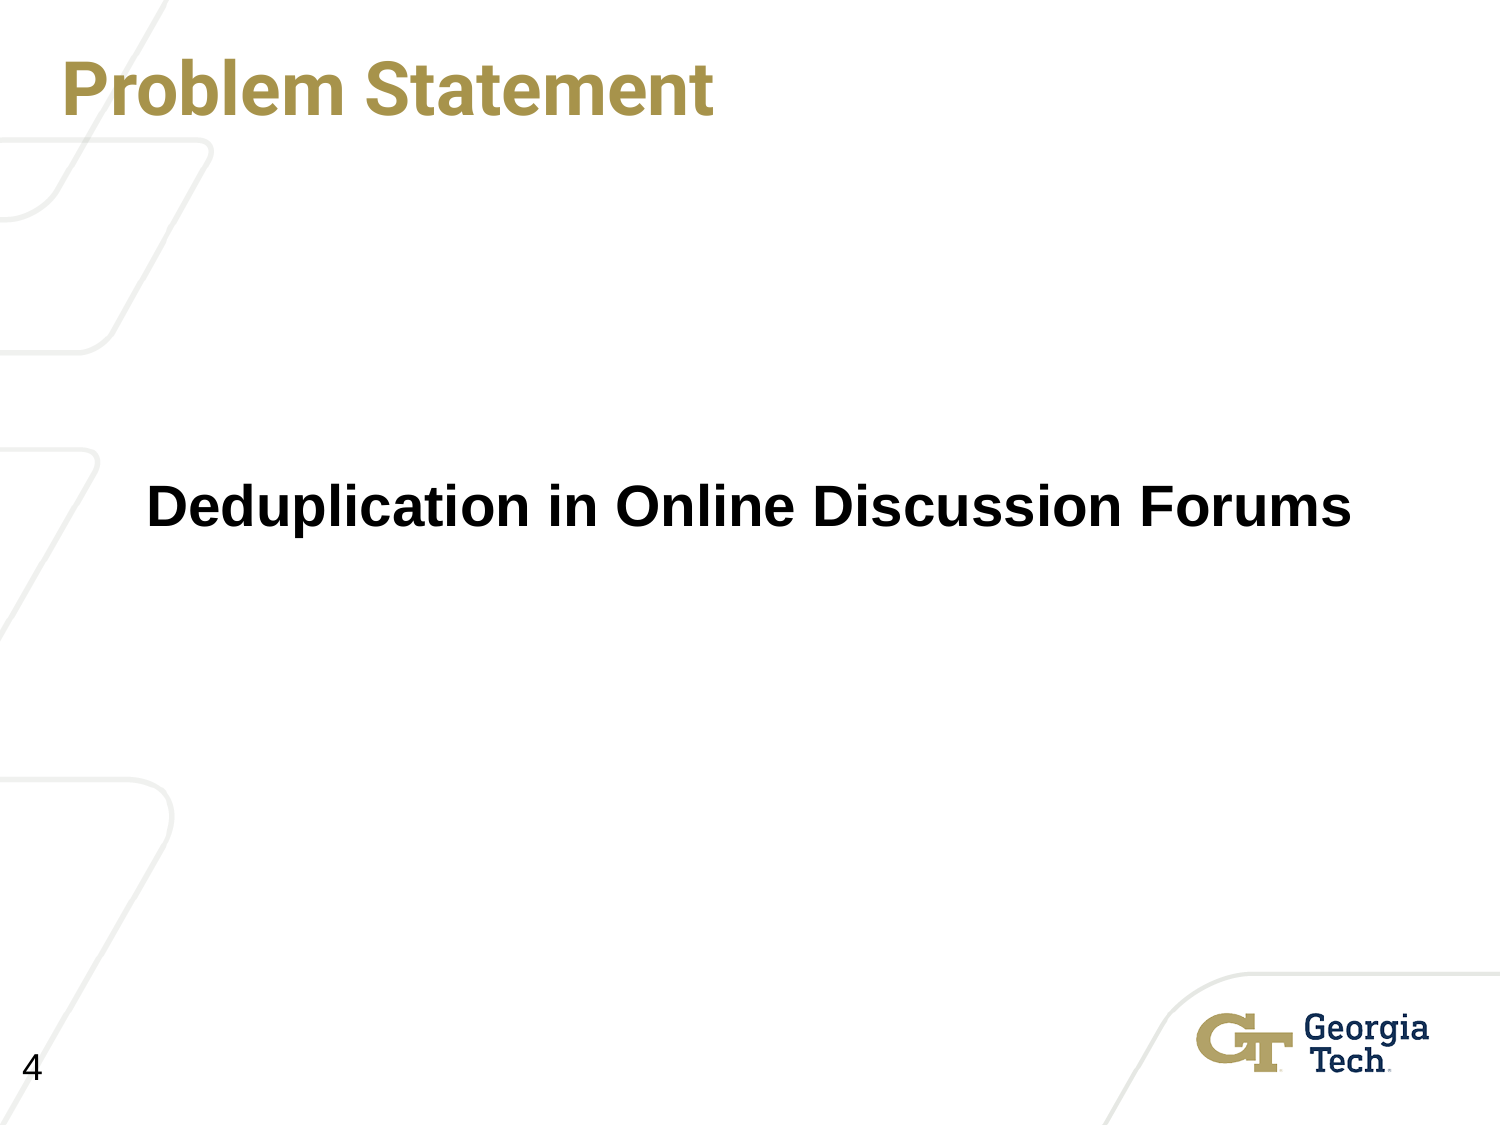

# Problem Statement

Deduplication in Online Discussion Forums
4